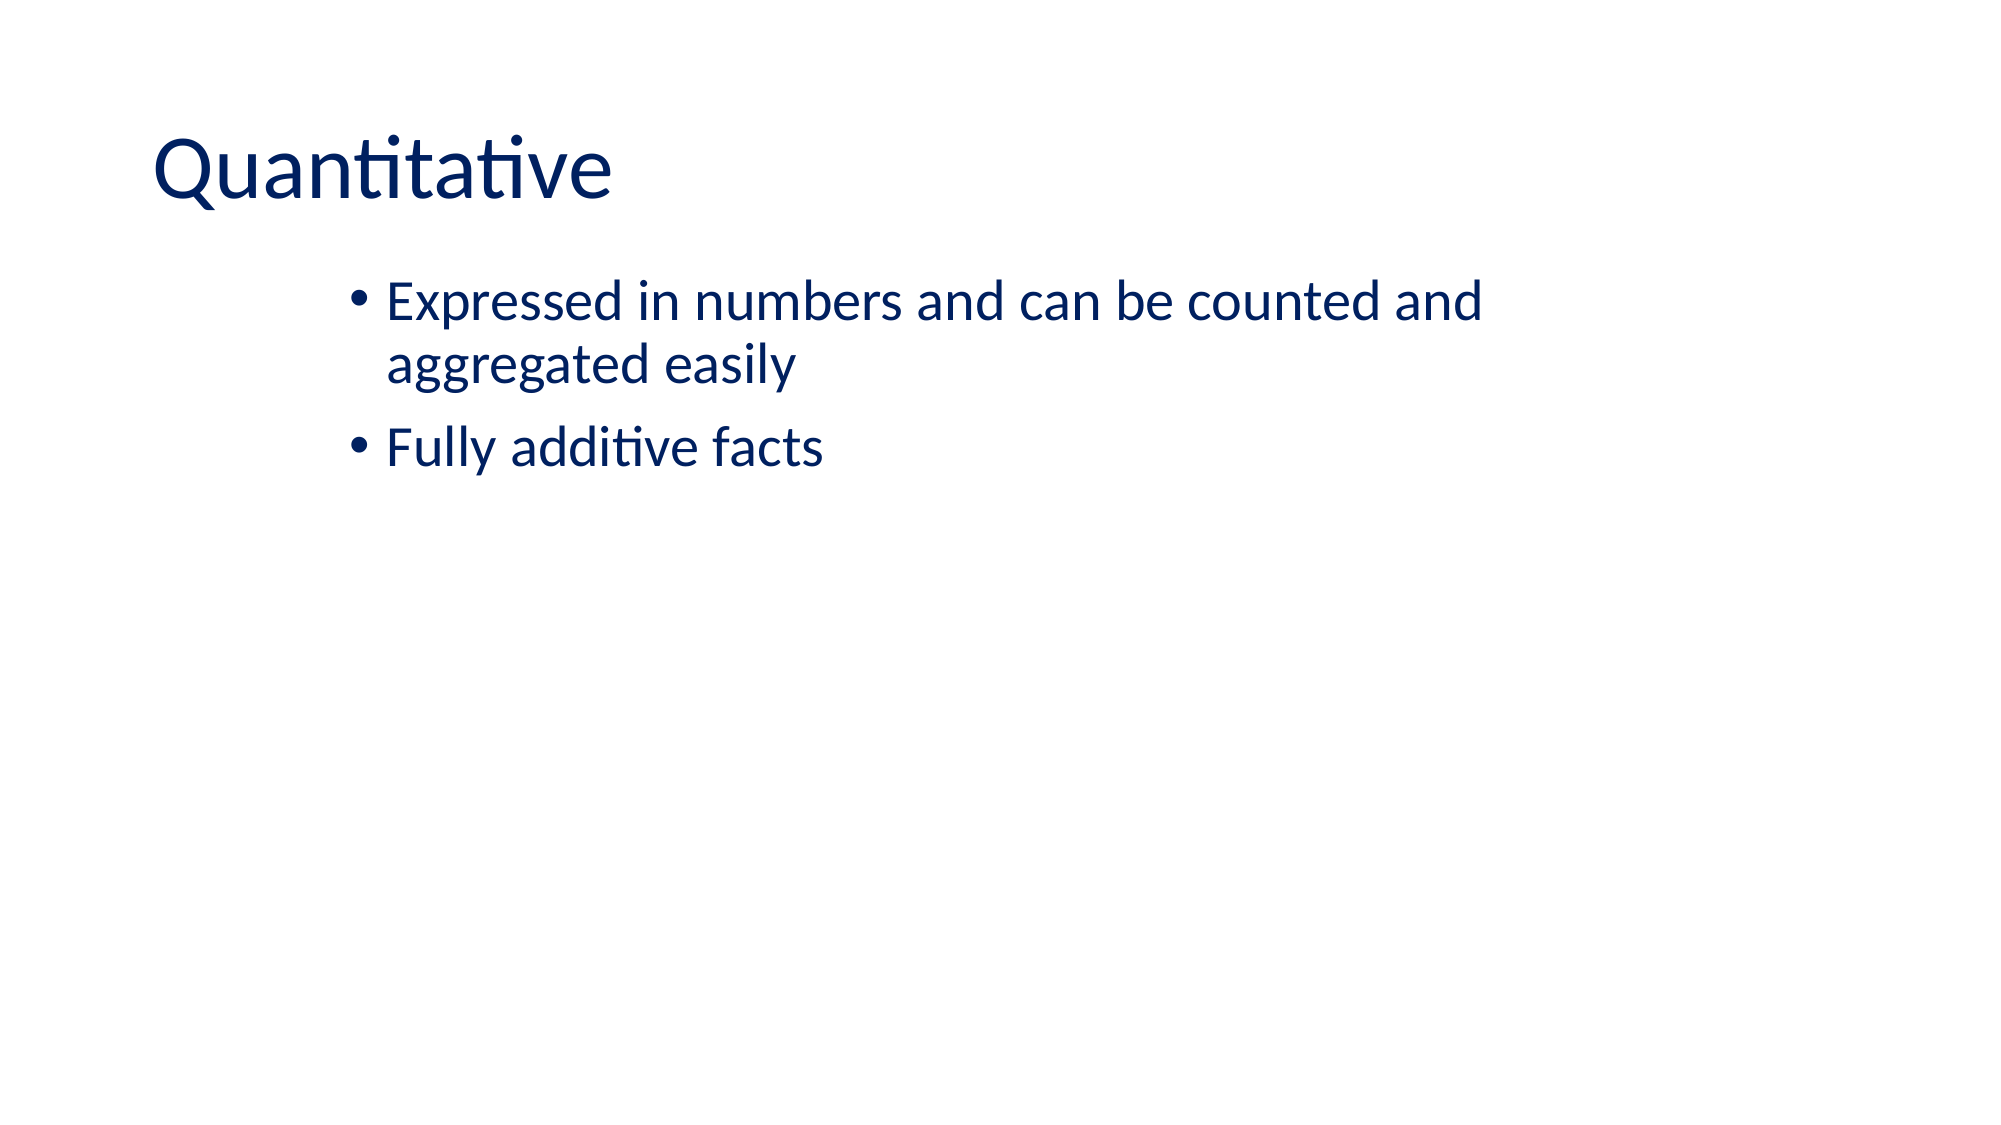

# Quantitative
Expressed in numbers and can be counted and aggregated easily
Fully additive facts